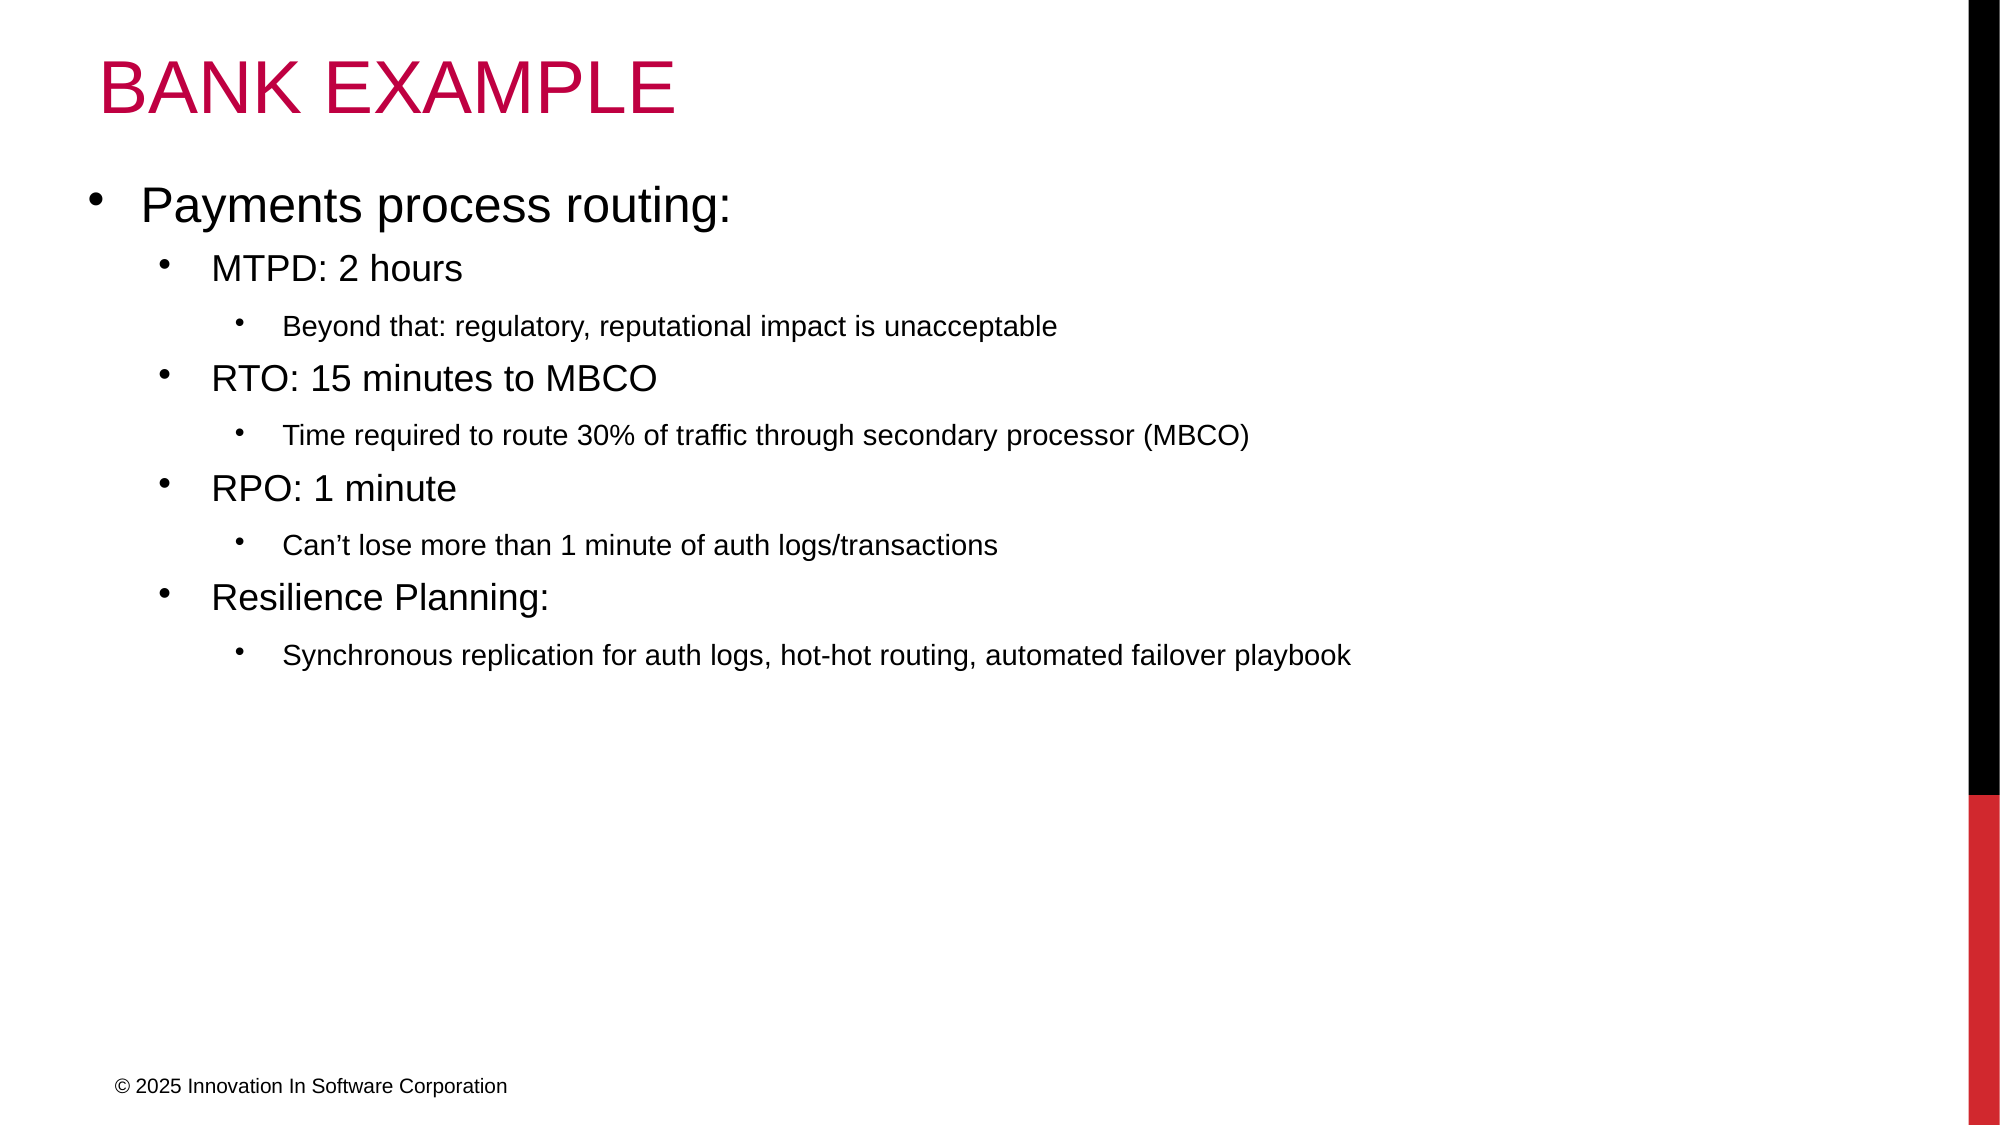

# Bank example
Payments process routing:
MTPD: 2 hours
Beyond that: regulatory, reputational impact is unacceptable
RTO: 15 minutes to MBCO
Time required to route 30% of traffic through secondary processor (MBCO)
RPO: 1 minute
Can’t lose more than 1 minute of auth logs/transactions
Resilience Planning:
Synchronous replication for auth logs, hot-hot routing, automated failover playbook

© 2025 Innovation In Software Corporation